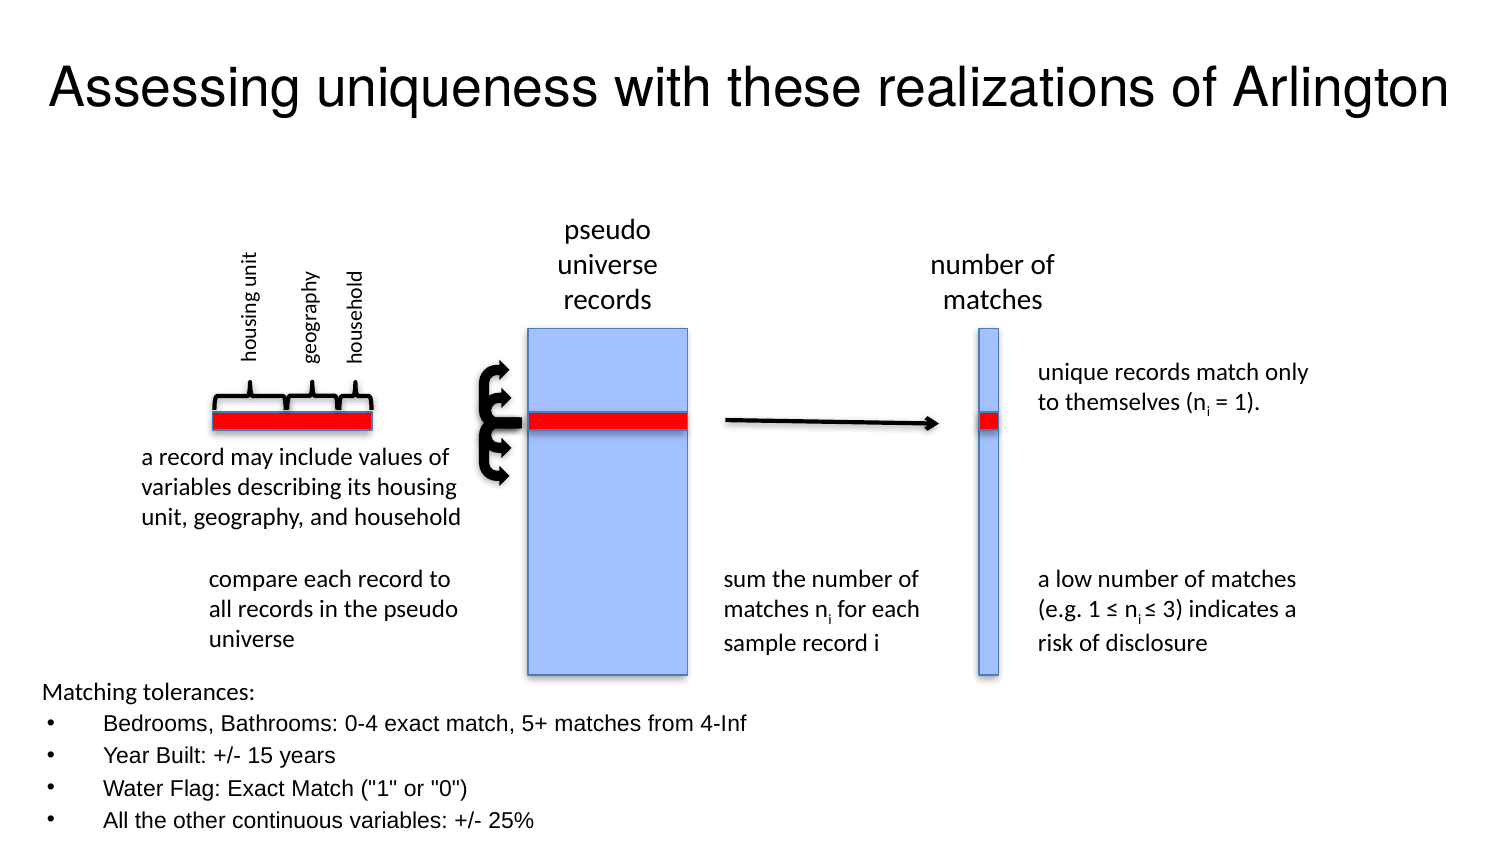

# Assessing uniqueness with these realizations of Arlington
pseudo universe records
number of matches
housing unit
household
geography

unique records match only to themselves (ni = 1).

a record may include values of variables describing its housing unit, geography, and household
compare each record to all records in the pseudo universe
sum the number of matches ni for each sample record i
a low number of matches (e.g. 1 ≤ ni ≤ 3) indicates a risk of disclosure
Matching tolerances:
Bedrooms, Bathrooms: 0-4 exact match, 5+ matches from 4-Inf
Year Built: +/- 15 years
Water Flag: Exact Match ("1" or "0")
All the other continuous variables: +/- 25%